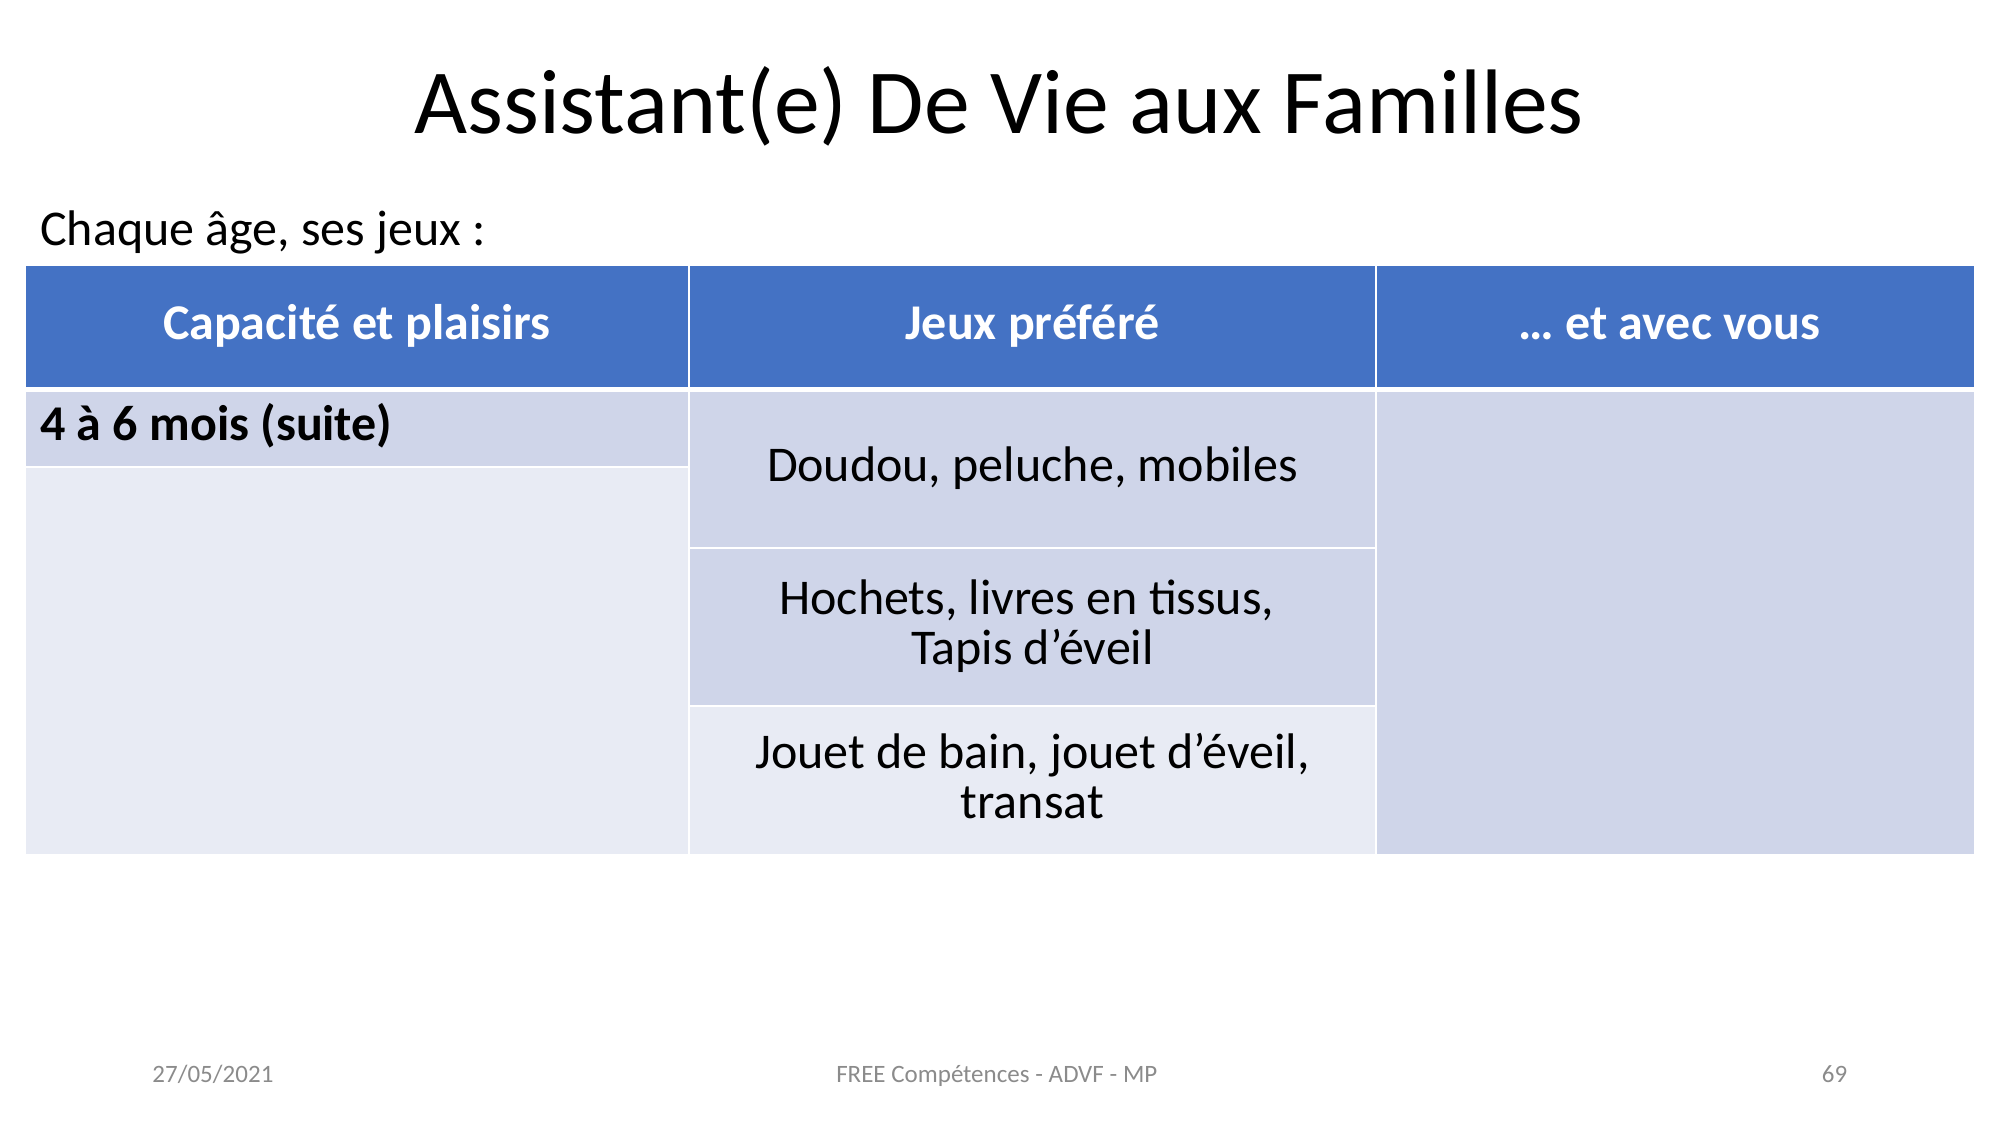

Assistant(e) De Vie aux Familles
Chaque âge, ses jeux :
| Capacité et plaisirs | Jeux préféré | … et avec vous |
| --- | --- | --- |
| 4 à 6 mois (suite) | Doudou, peluche, mobiles |  |
|  |  |  |
|  | Hochets, livres en tissus, Tapis d’éveil |  |
|  | Jouet de bain, jouet d’éveil, transat |  |
FREE Compétences - ADVF - MP
27/05/2021
69